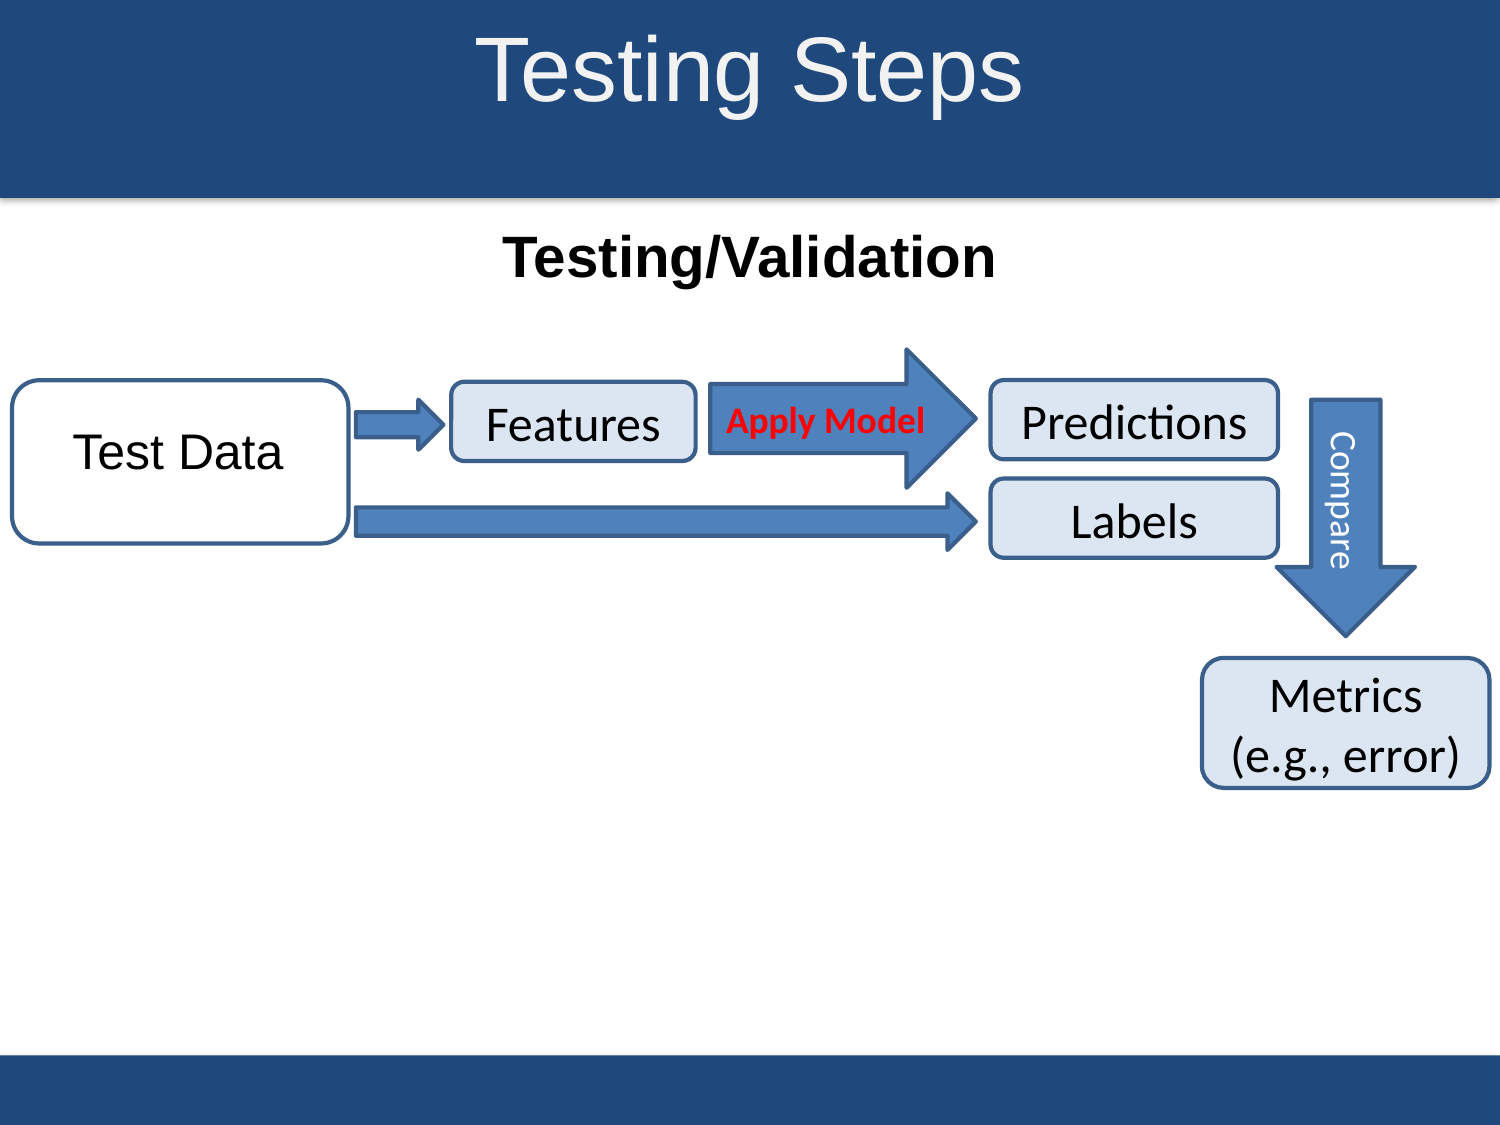

# Testing Steps
Testing/Validation
Apply Model
Predictions

Test Data
Features

Compare
Labels

Metrics
(e.g., error)